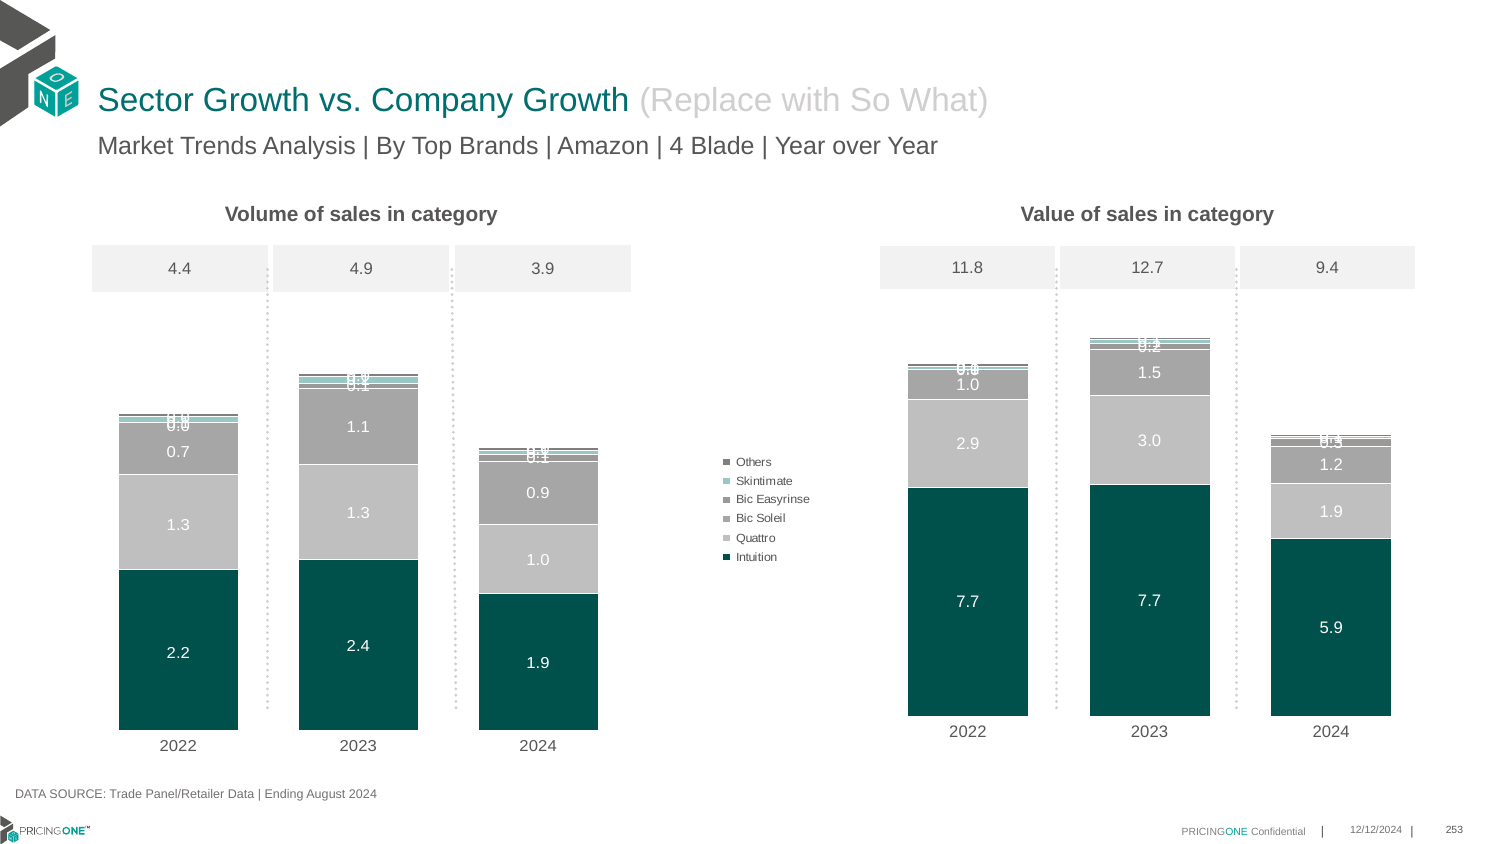

# Sector Growth vs. Company Growth (Replace with So What)
Market Trends Analysis | By Top Brands | Amazon | 4 Blade | Year over Year
| Value of sales in category |  |  |
| --- | --- | --- |
| 11.8 | 12.7 | 9.4 |
| Volume of sales in category |  |  |
| --- | --- | --- |
| 4.4 | 4.9 | 3.9 |

### Chart

| Category | Intuition | Quattro | Bic Soleil | Bic Easyrinse | Skintimate | Others |
|---|---|---|---|---|---|---|
| 2022 | 7.656766 | 2.930322 | 0.998796 | 0.004609 | 0.105302 | 0.100647 |
| 2023 | 7.729939 | 2.984599 | 1.538381 | 0.203631 | 0.1188 | 0.093688 |
| 2024 | 5.936416 | 1.857967 | 1.233434 | 0.250157 | 0.073144 | 0.065874 |

### Chart

| Category | Intuition | Quattro | Bic Soleil | Bic Easyrinse | Skintimate | Others |
|---|---|---|---|---|---|---|
| 2022 | 2.233081 | 1.312488 | 0.719156 | 0.001394 | 0.078962 | 0.048283 |
| 2023 | 2.369783 | 1.308132 | 1.058299 | 0.069712 | 0.093399 | 0.044296 |
| 2024 | 1.892926 | 0.960561 | 0.870849 | 0.103225 | 0.055236 | 0.035025 |
DATA SOURCE: Trade Panel/Retailer Data | Ending August 2024

12/12/2024
253